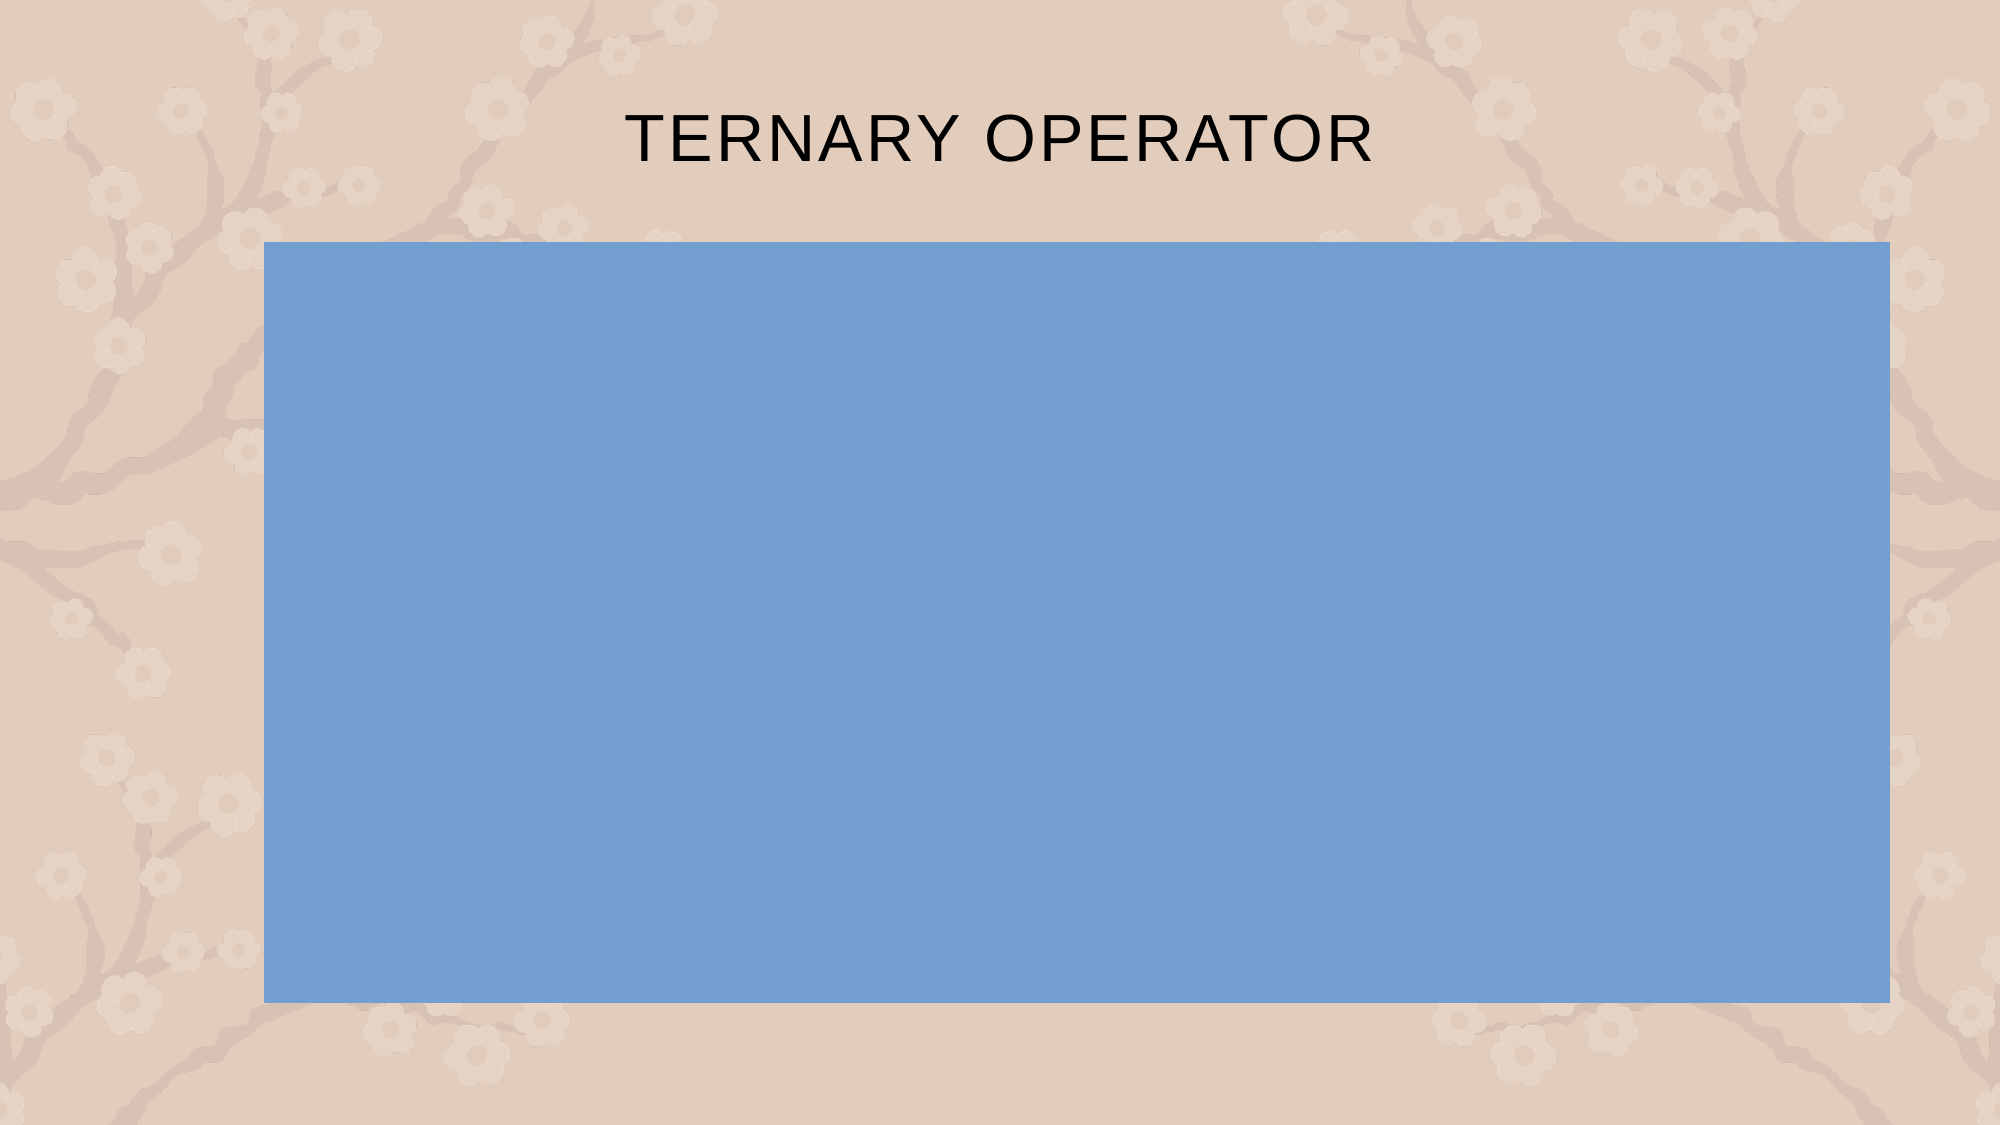

# Ternary operator
Example 1- if - else
n = 5
res = "Even" if n % 2 == 0 else "Odd"
Print(res)
Example 2 – nested if
n = -5
res = "Positive" if n > 0 else "Negative" if n < 0 else "Zero"
print(res)